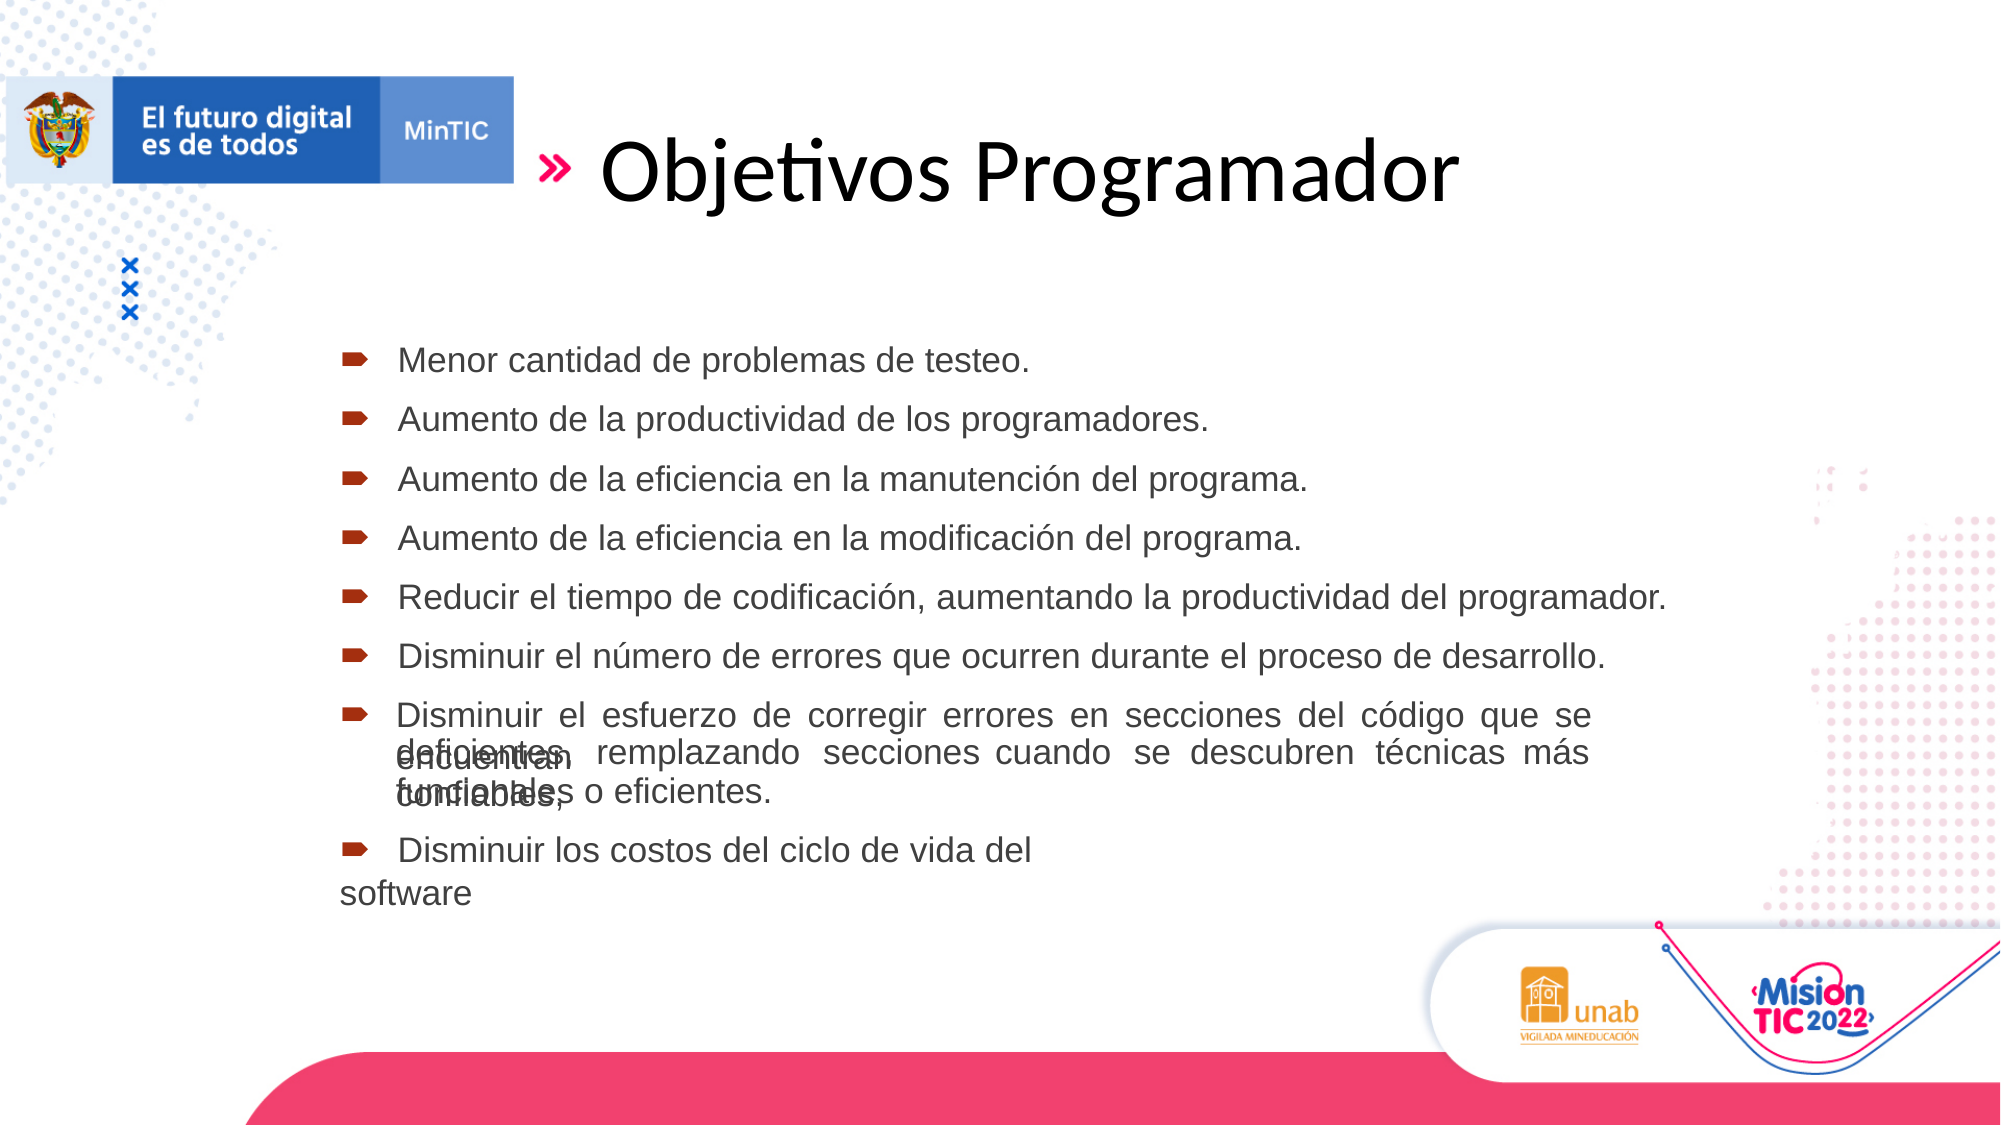

# Objetivos Programador
🠶	Menor cantidad de problemas de testeo.
🠶	Aumento de la productividad de los programadores.
🠶	Aumento de la eficiencia en la manutención del programa.
🠶	Aumento de la eficiencia en la modificación del programa.
🠶	Reducir el tiempo de codificación, aumentando la productividad del programador.
🠶	Disminuir el número de errores que ocurren durante el proceso de desarrollo.
🠶
Disminuir el esfuerzo de corregir errores en secciones del código que se encuentran
deficientes,	remplazando	secciones	cuando	se	descubren	técnicas	más	confiables,
funcionales o eficientes.
🠶	Disminuir los costos del ciclo de vida del software